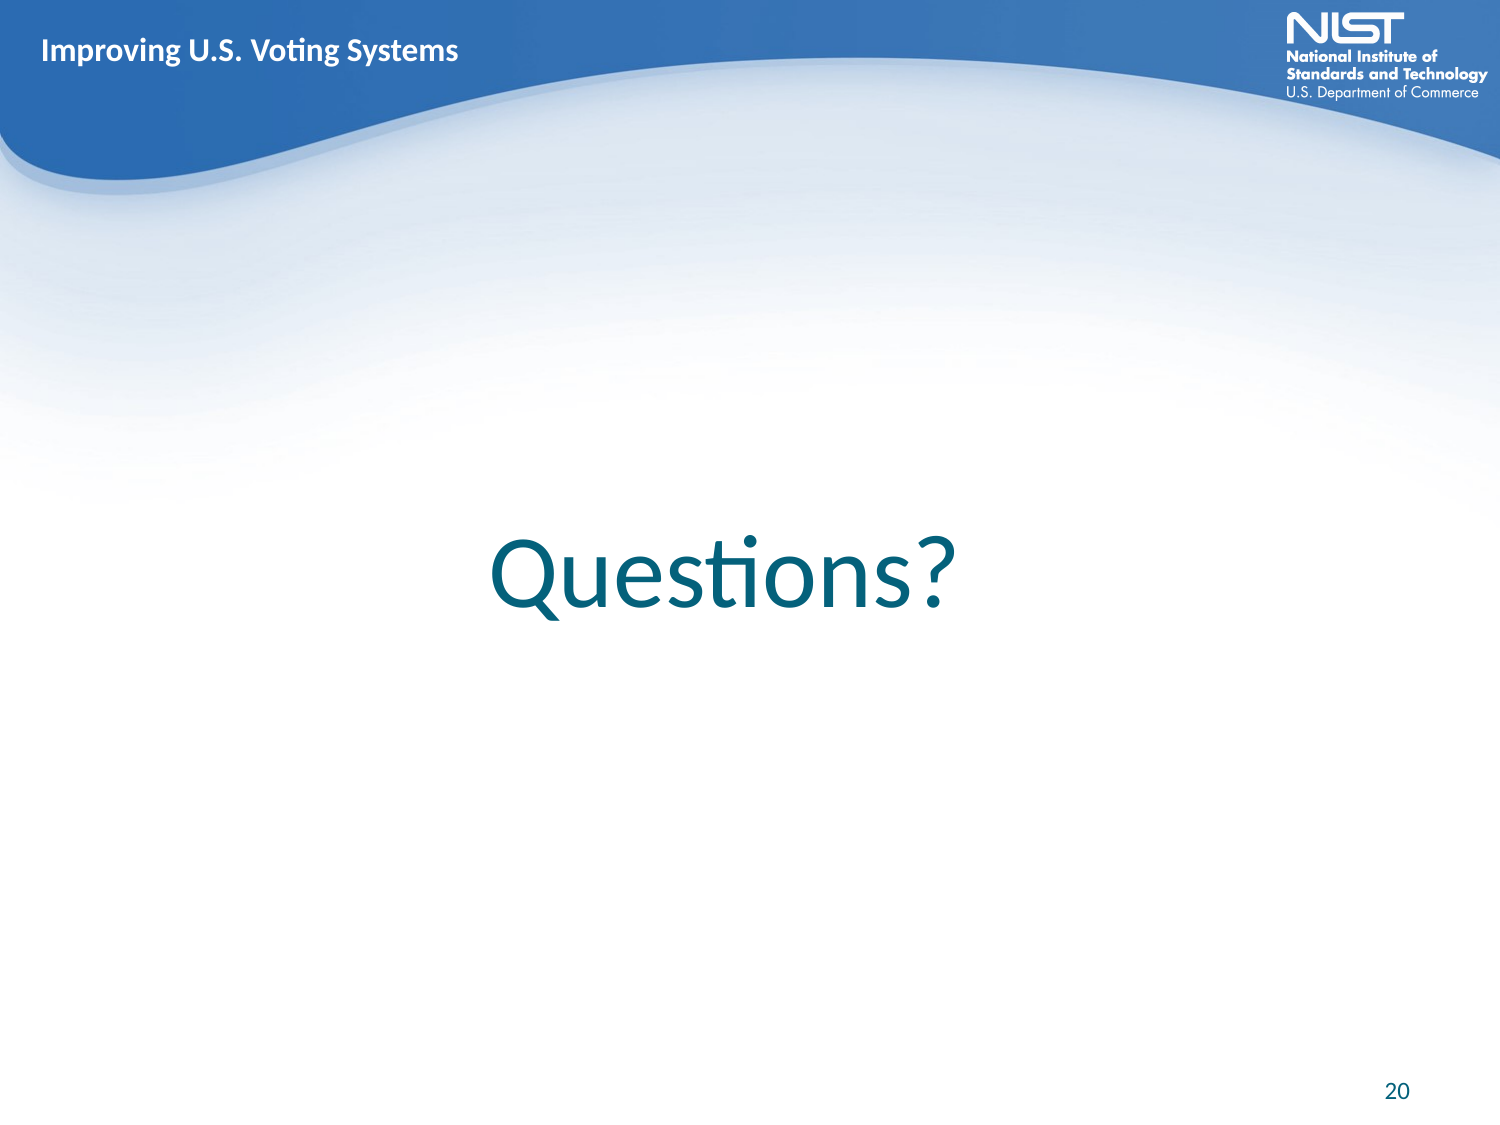

Improving U.S. Voting Systems
# Questions?

20